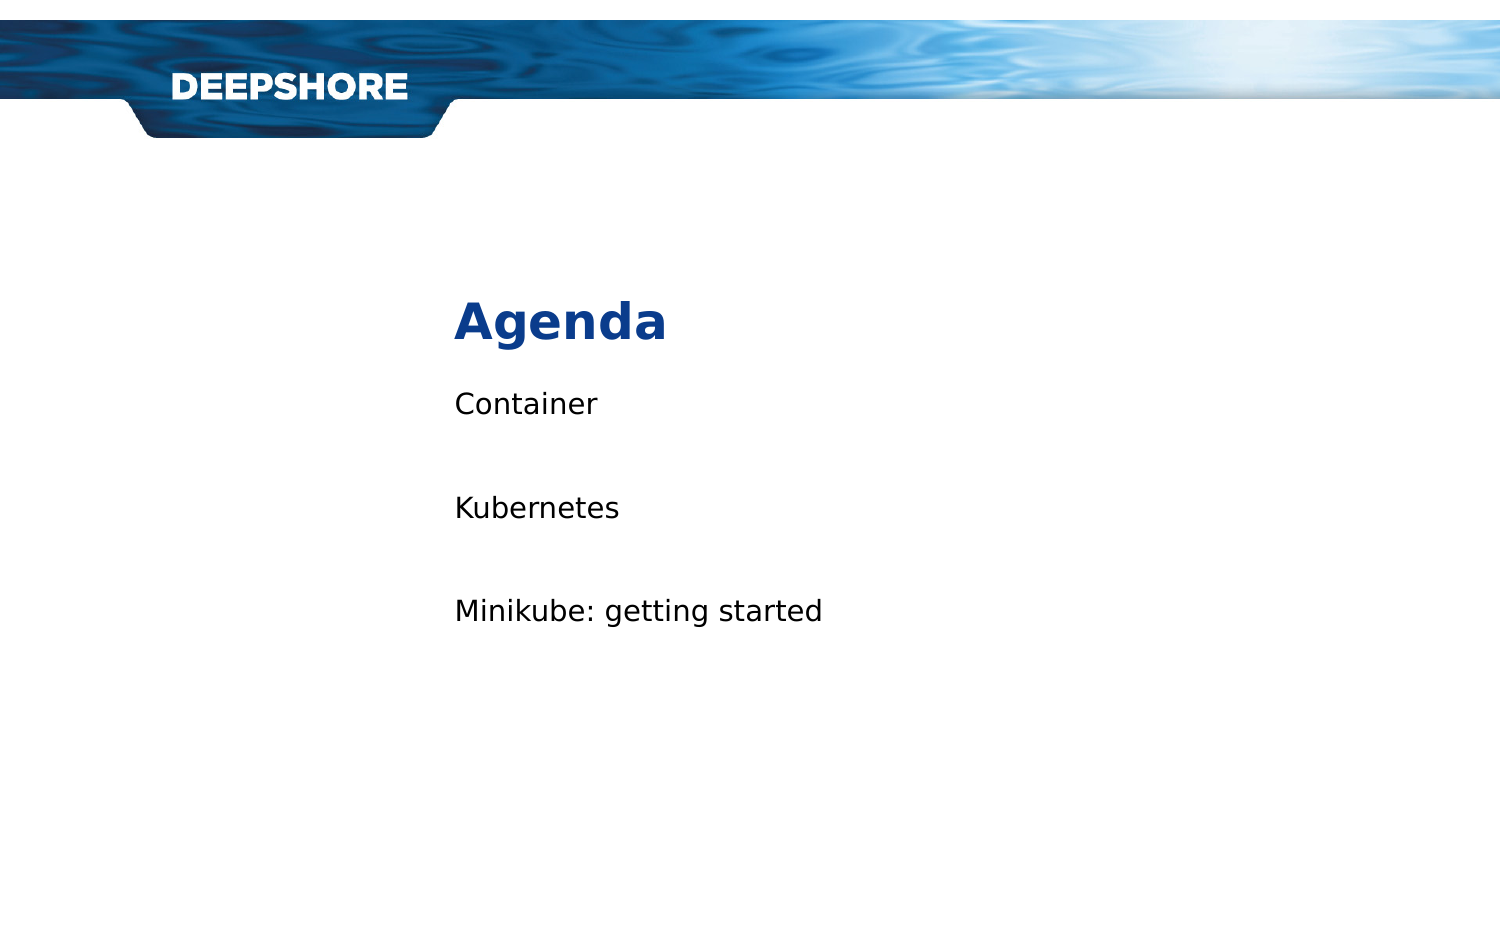

# Agenda
Container

Kubernetes

Minikube: getting started